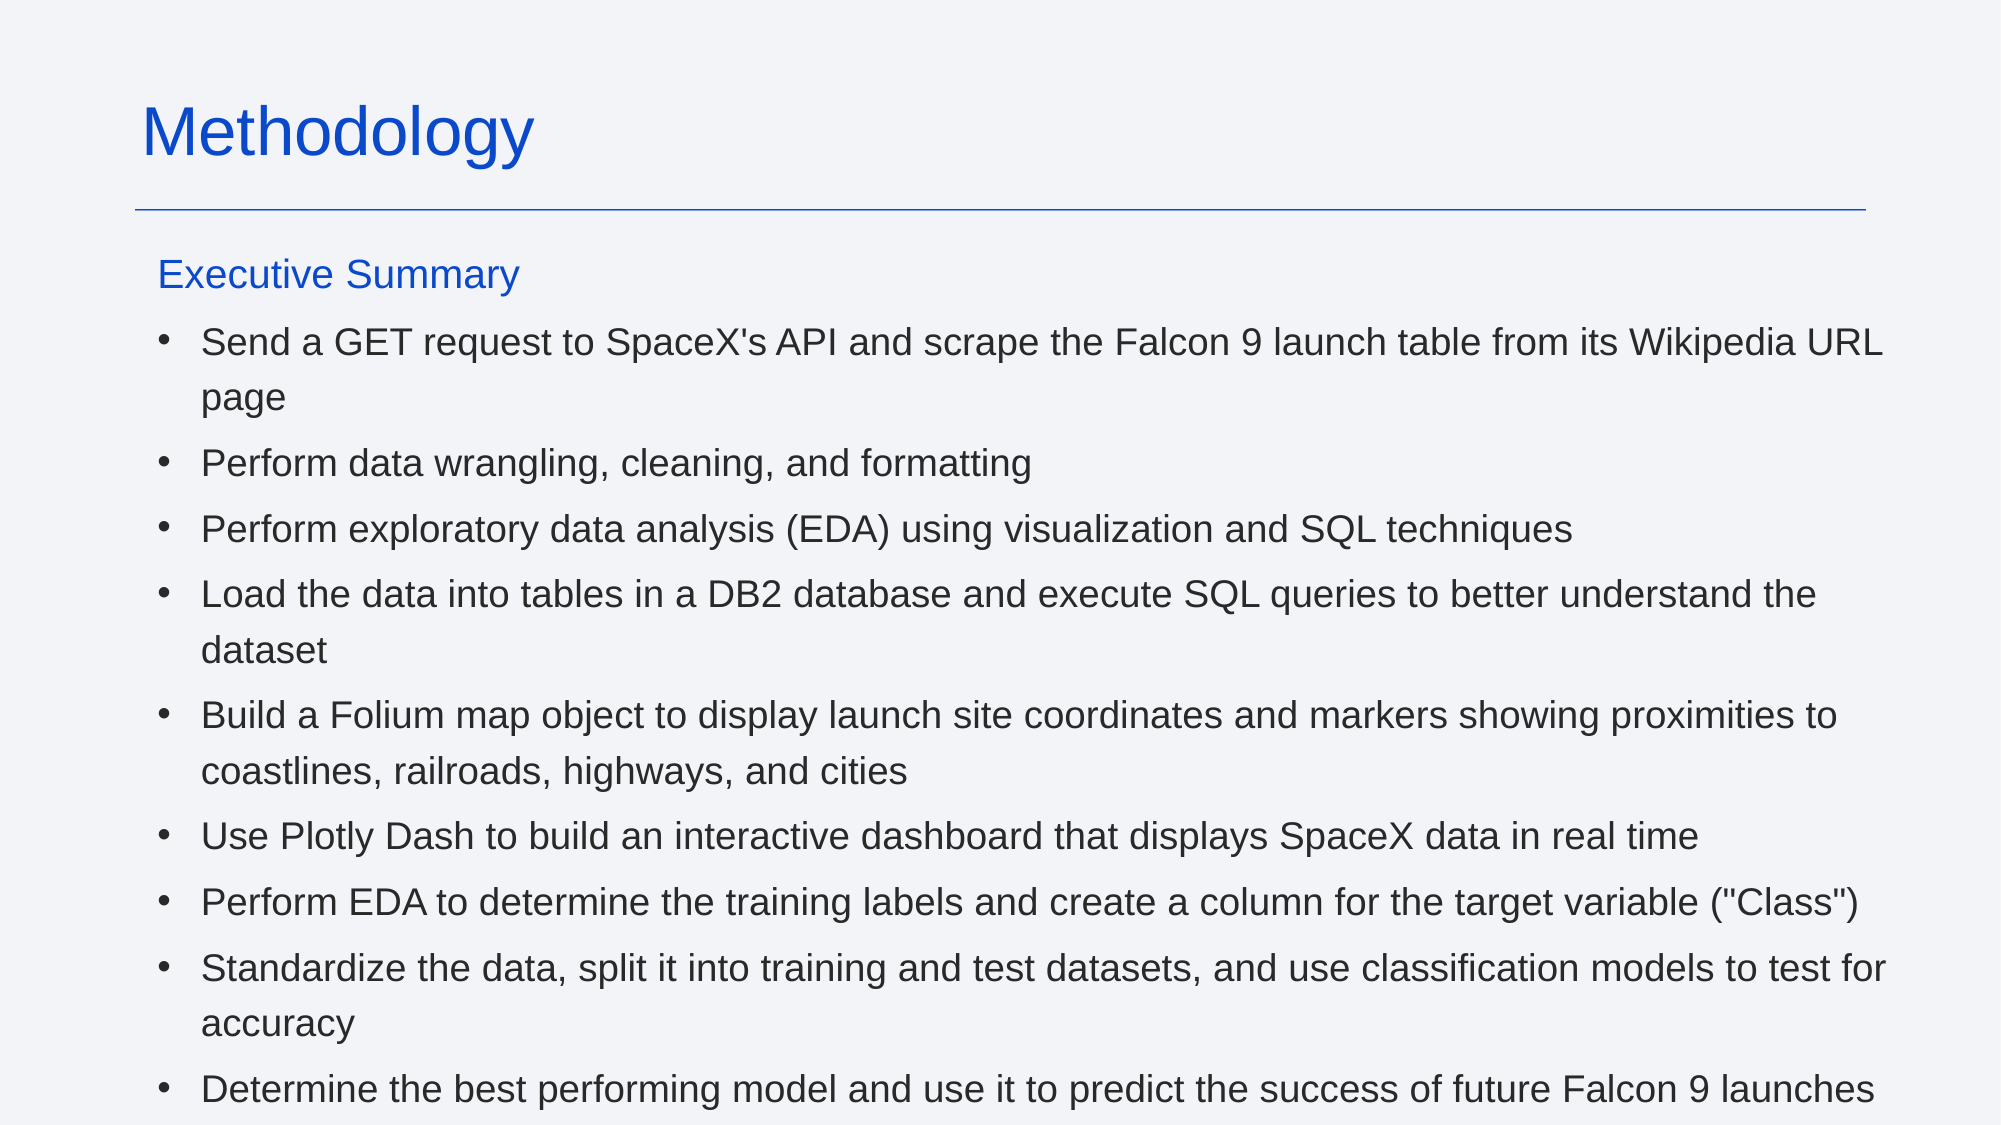

Methodology
Executive Summary
Send a GET request to SpaceX's API and scrape the Falcon 9 launch table from its Wikipedia URL page
Perform data wrangling, cleaning, and formatting
Perform exploratory data analysis (EDA) using visualization and SQL techniques
Load the data into tables in a DB2 database and execute SQL queries to better understand the dataset
Build a Folium map object to display launch site coordinates and markers showing proximities to coastlines, railroads, highways, and cities
Use Plotly Dash to build an interactive dashboard that displays SpaceX data in real time
Perform EDA to determine the training labels and create a column for the target variable ("Class")
Standardize the data, split it into training and test datasets, and use classification models to test for accuracy
Determine the best performing model and use it to predict the success of future Falcon 9 launches
6